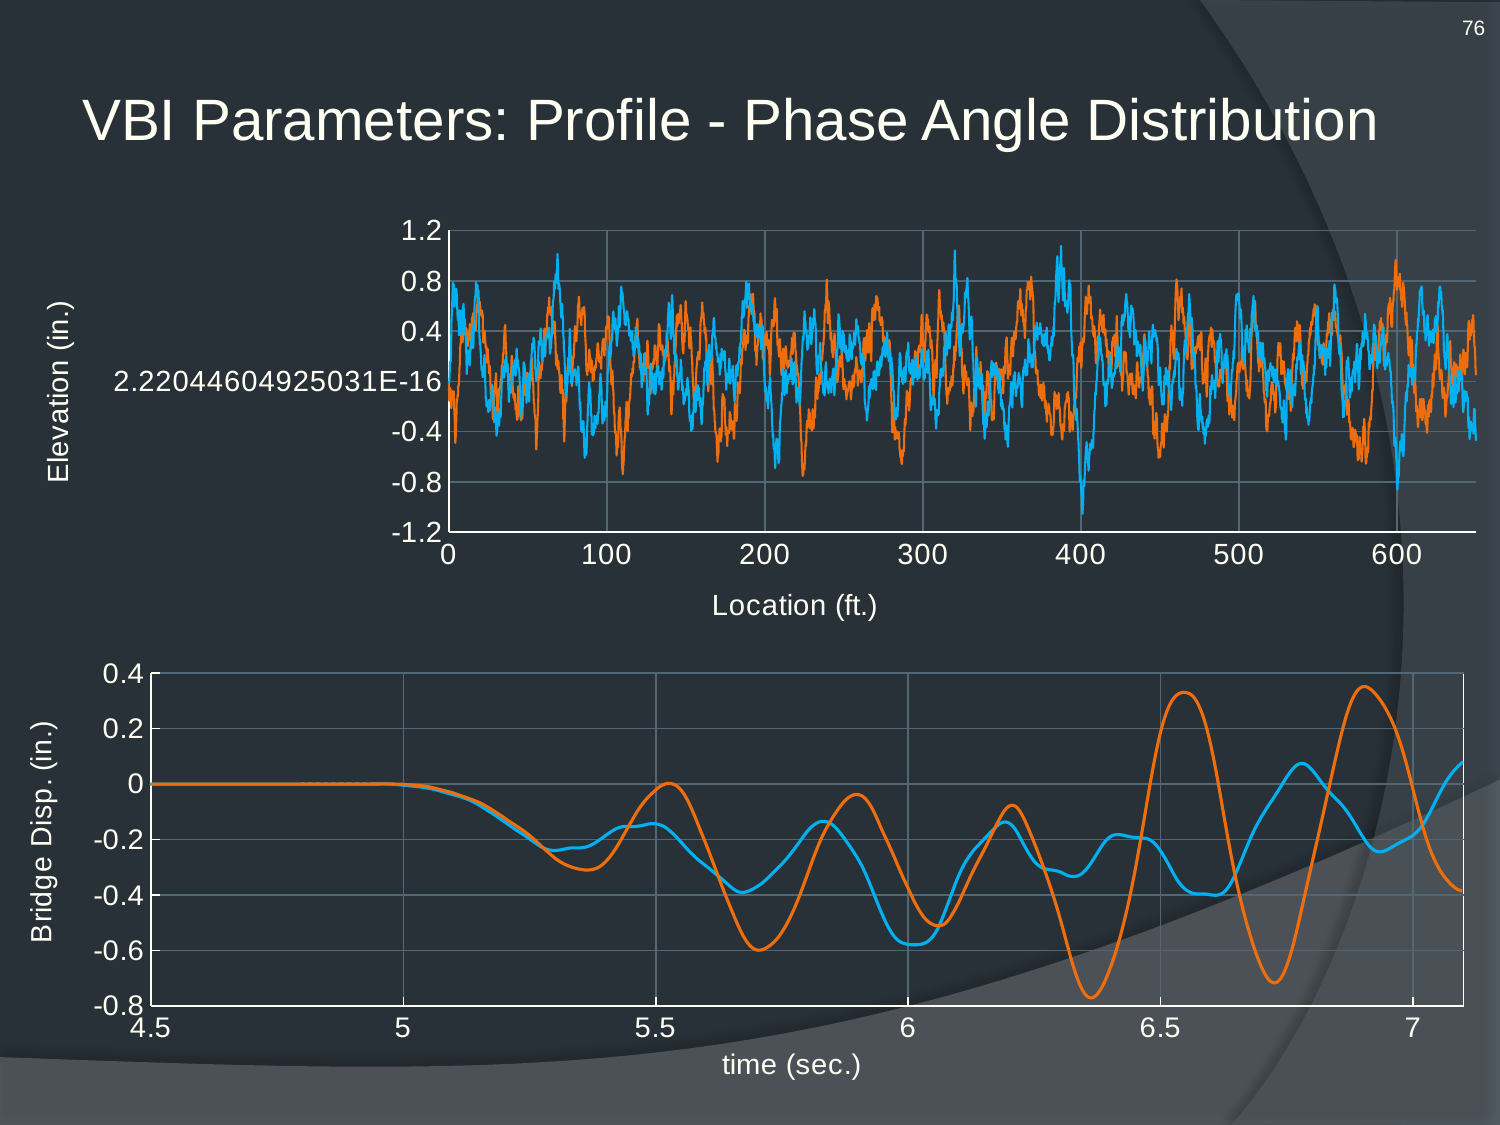

76
# VBI Parameters: Profile - Phase Angle Distribution

### Chart

| Category |  |  |
|---|---|---|

### Chart

| Category |  |  |
|---|---|---|